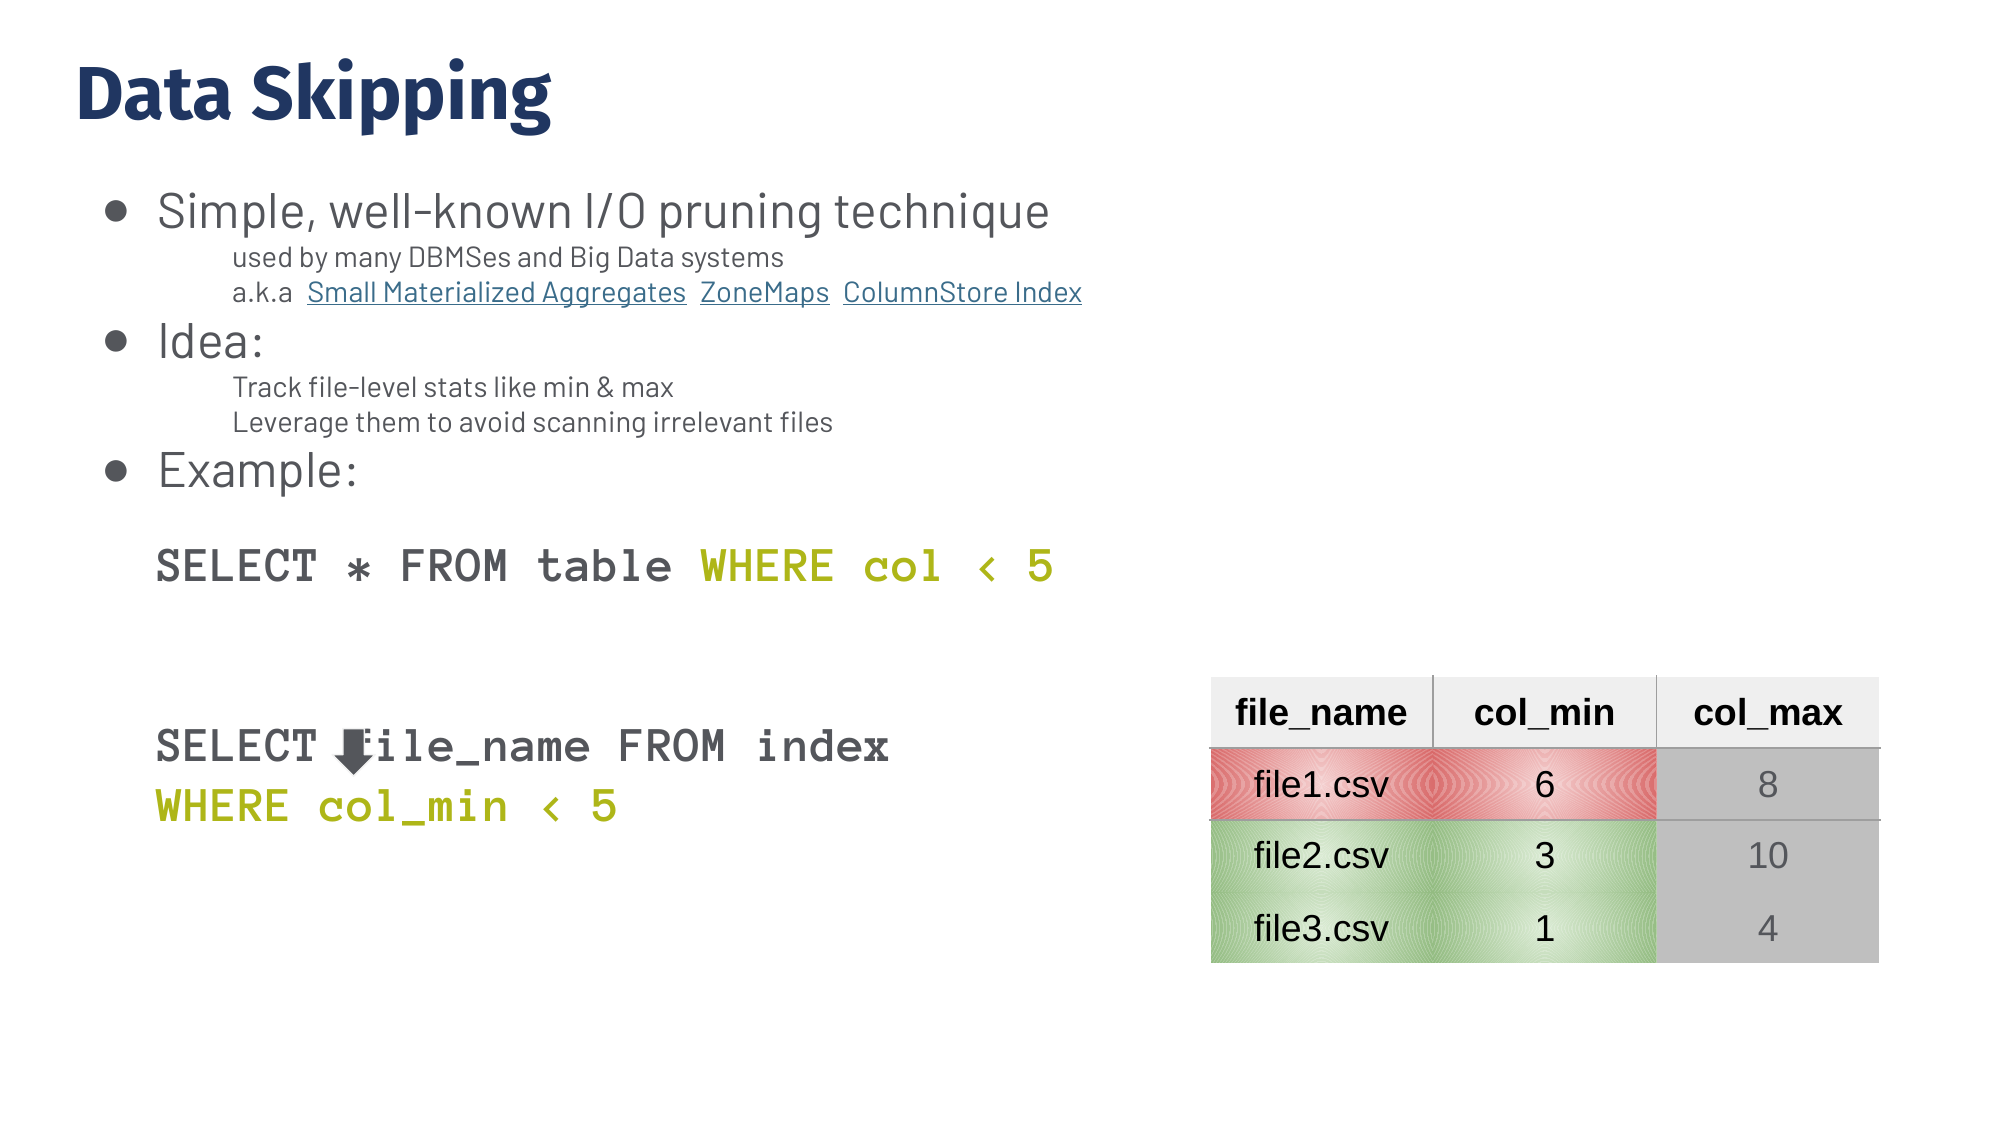

# Data Skipping
Simple, well-known I/O pruning technique
used by many DBMSes and Big Data systems
a.k.a. Small Materialized Aggregates, ZoneMaps, ColumnStore Index
Idea:
Track file-level stats like min & max
Leverage them to avoid scanning irrelevant files
Example:
SELECT * FROM table WHERE col < 5
SELECT file_name FROM index
WHERE col_min < 5

| file\_name | col\_min | col\_max |
| --- | --- | --- |
| file1.csv | 6 | 8 |
| file2.csv | 3 | 10 |
| file3.csv | 1 | 4 |